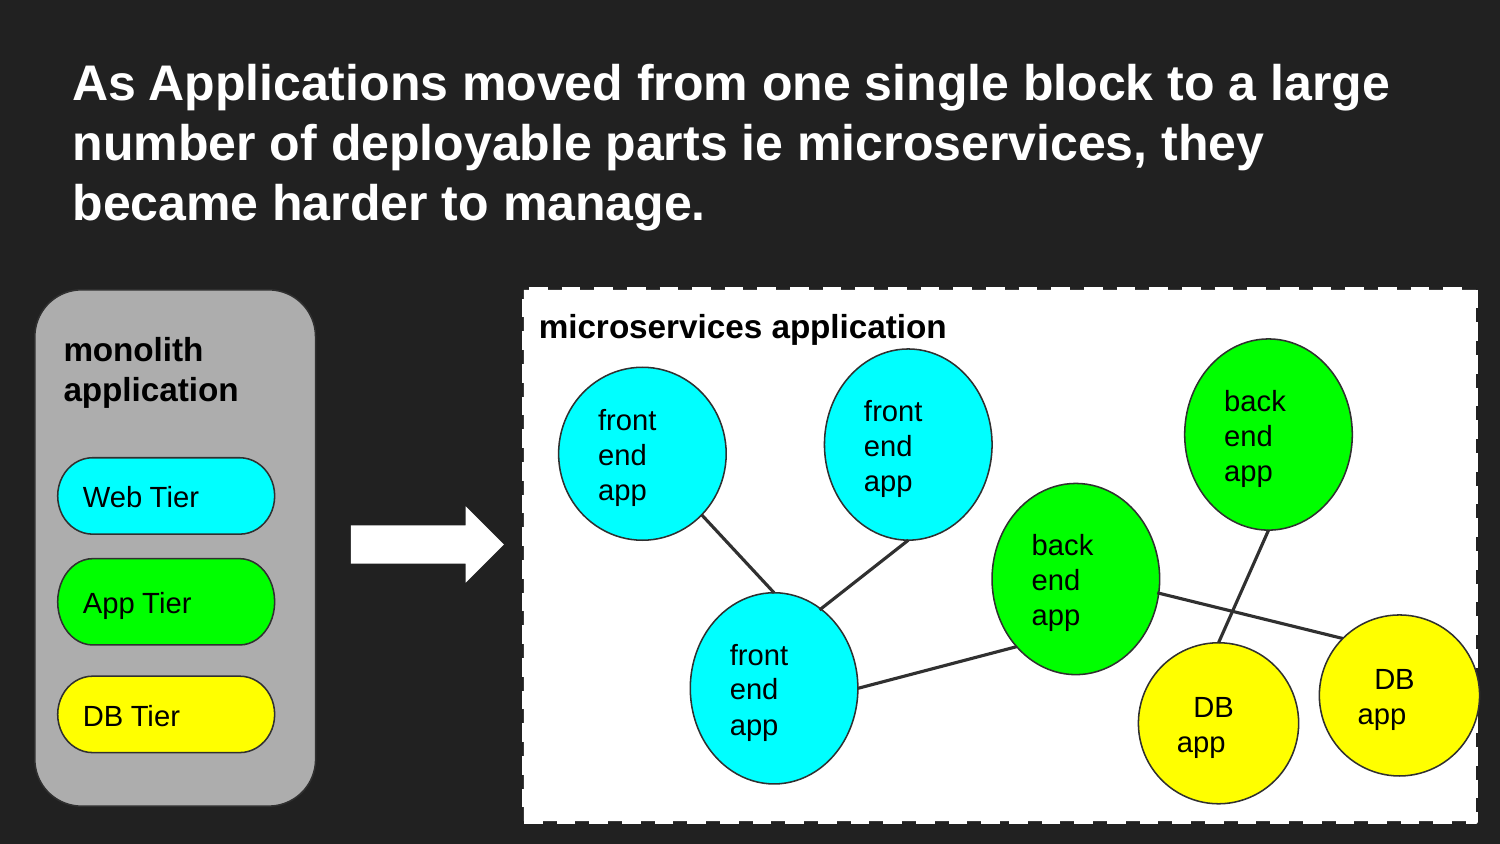

As Applications moved from one single block to a large number of deployable parts ie microservices, they became harder to manage.

back end
app
front
end
app
front end
app
back end
app
front
end
app
  DB
app
  DB
app
microservices application

monolith
application

Web Tier
App Tier
DB Tier